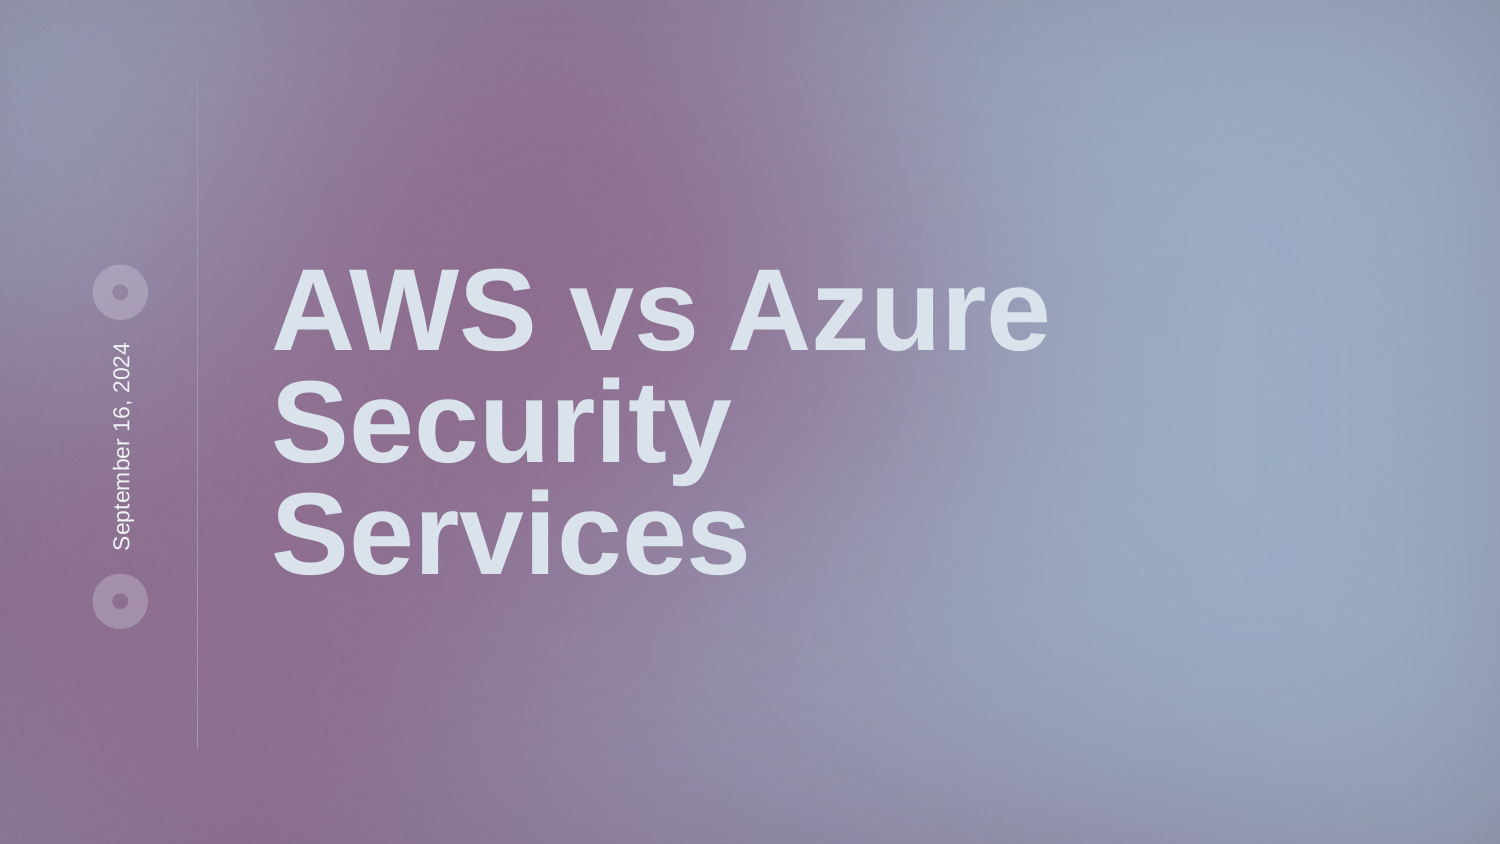

# AWS vs Azure Security Services

September 16, 2024